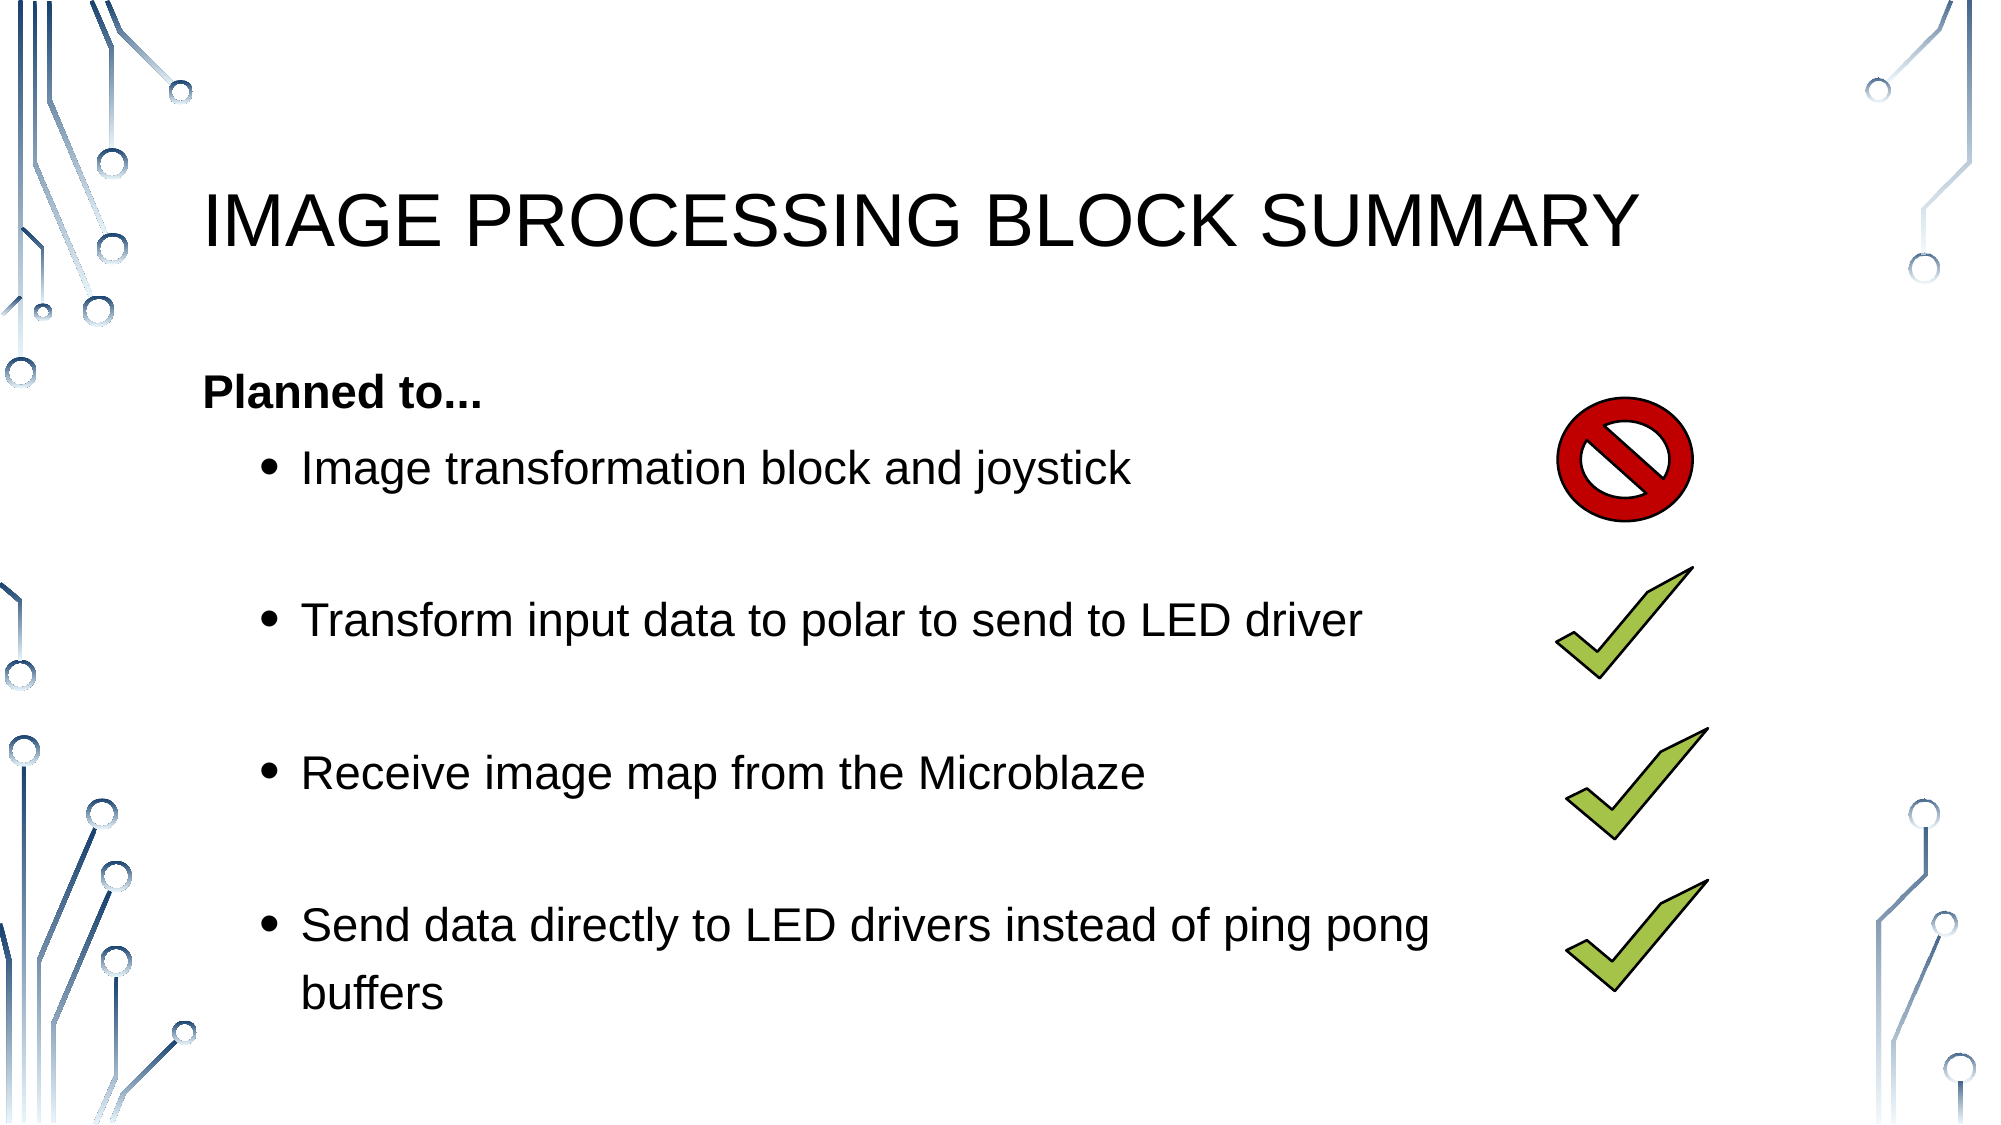

# Image processing block Summary
Planned to...
Image transformation block and joystick

Transform input data to polar to send to LED driver

Receive image map from the Microblaze

Send data directly to LED drivers instead of ping pong buffers